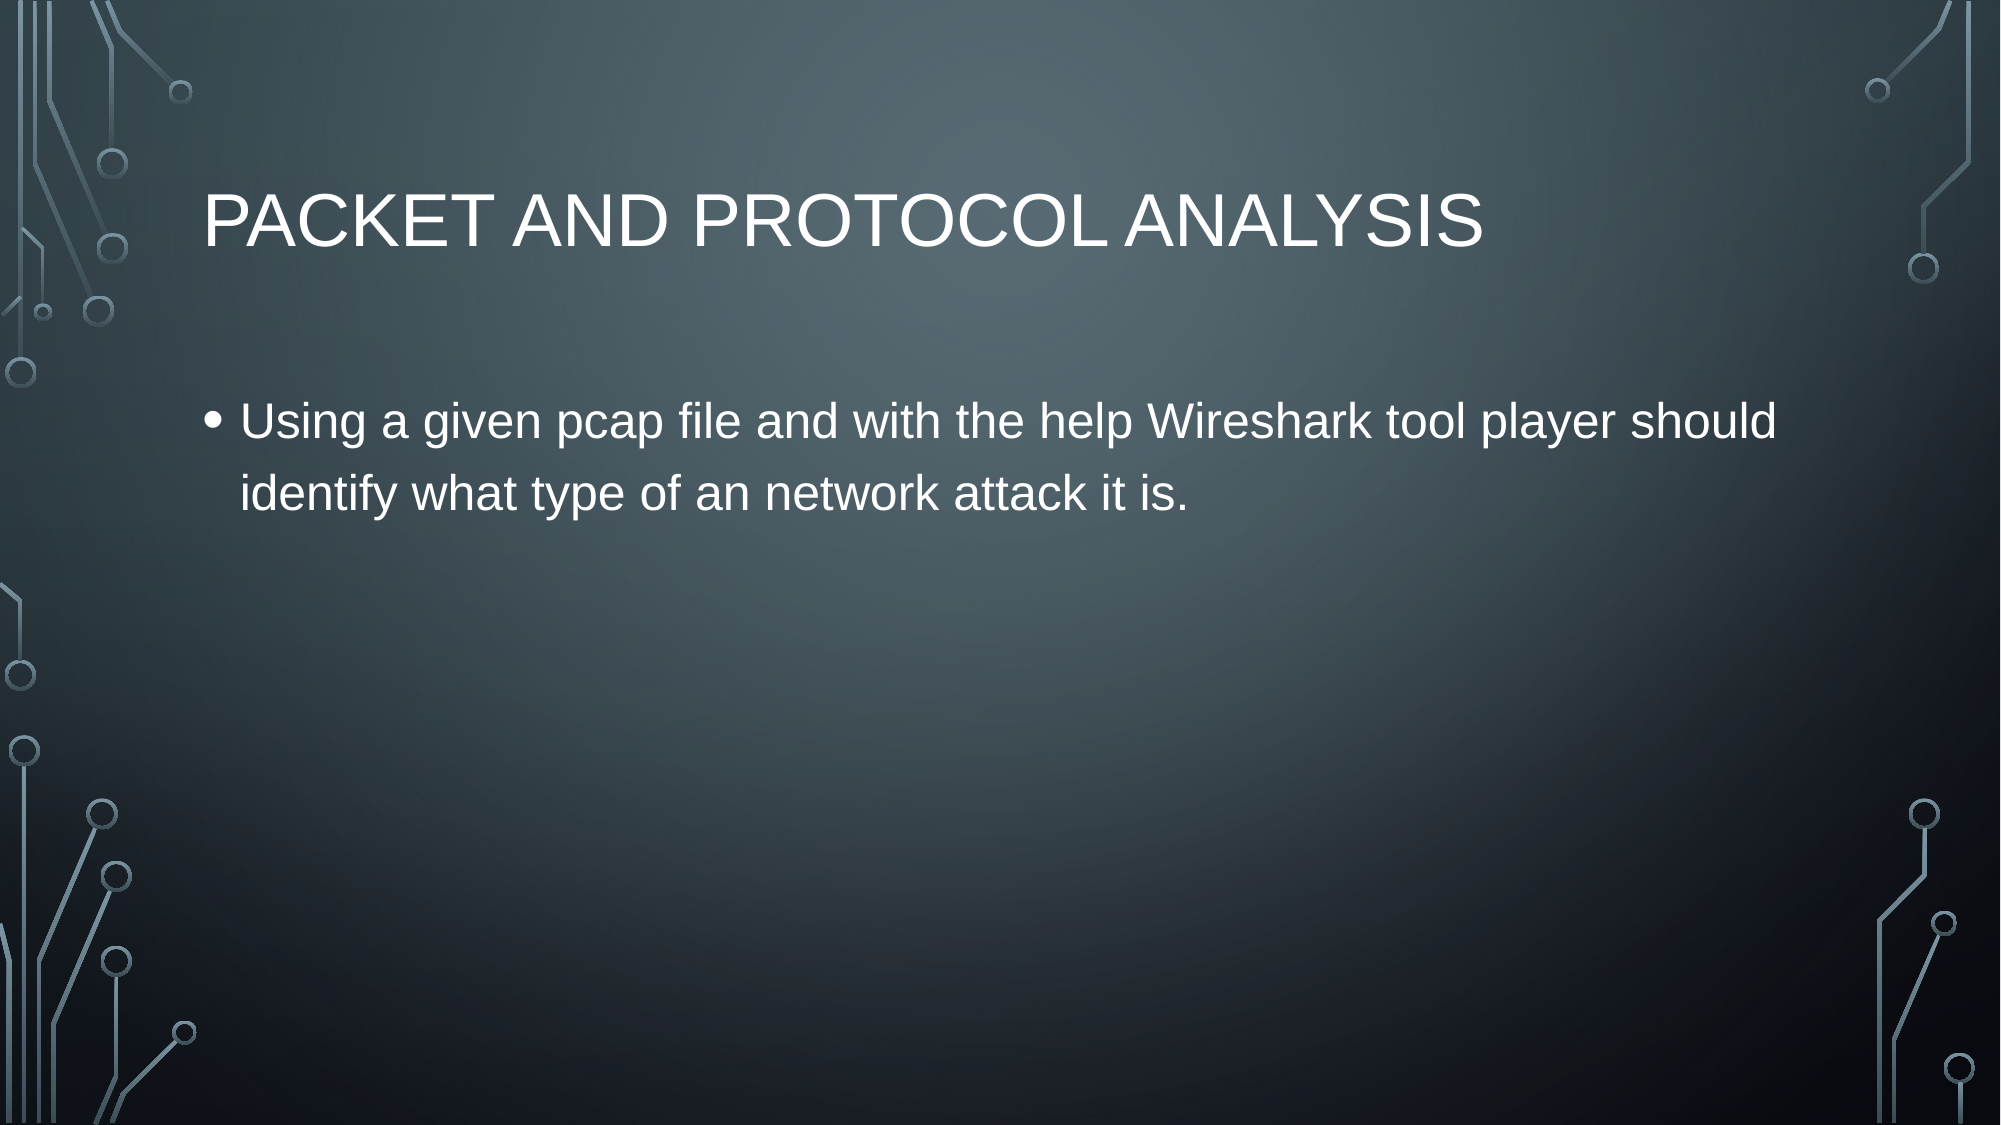

# Packet and protocol analysis
Using a given pcap file and with the help Wireshark tool player should identify what type of an network attack it is.